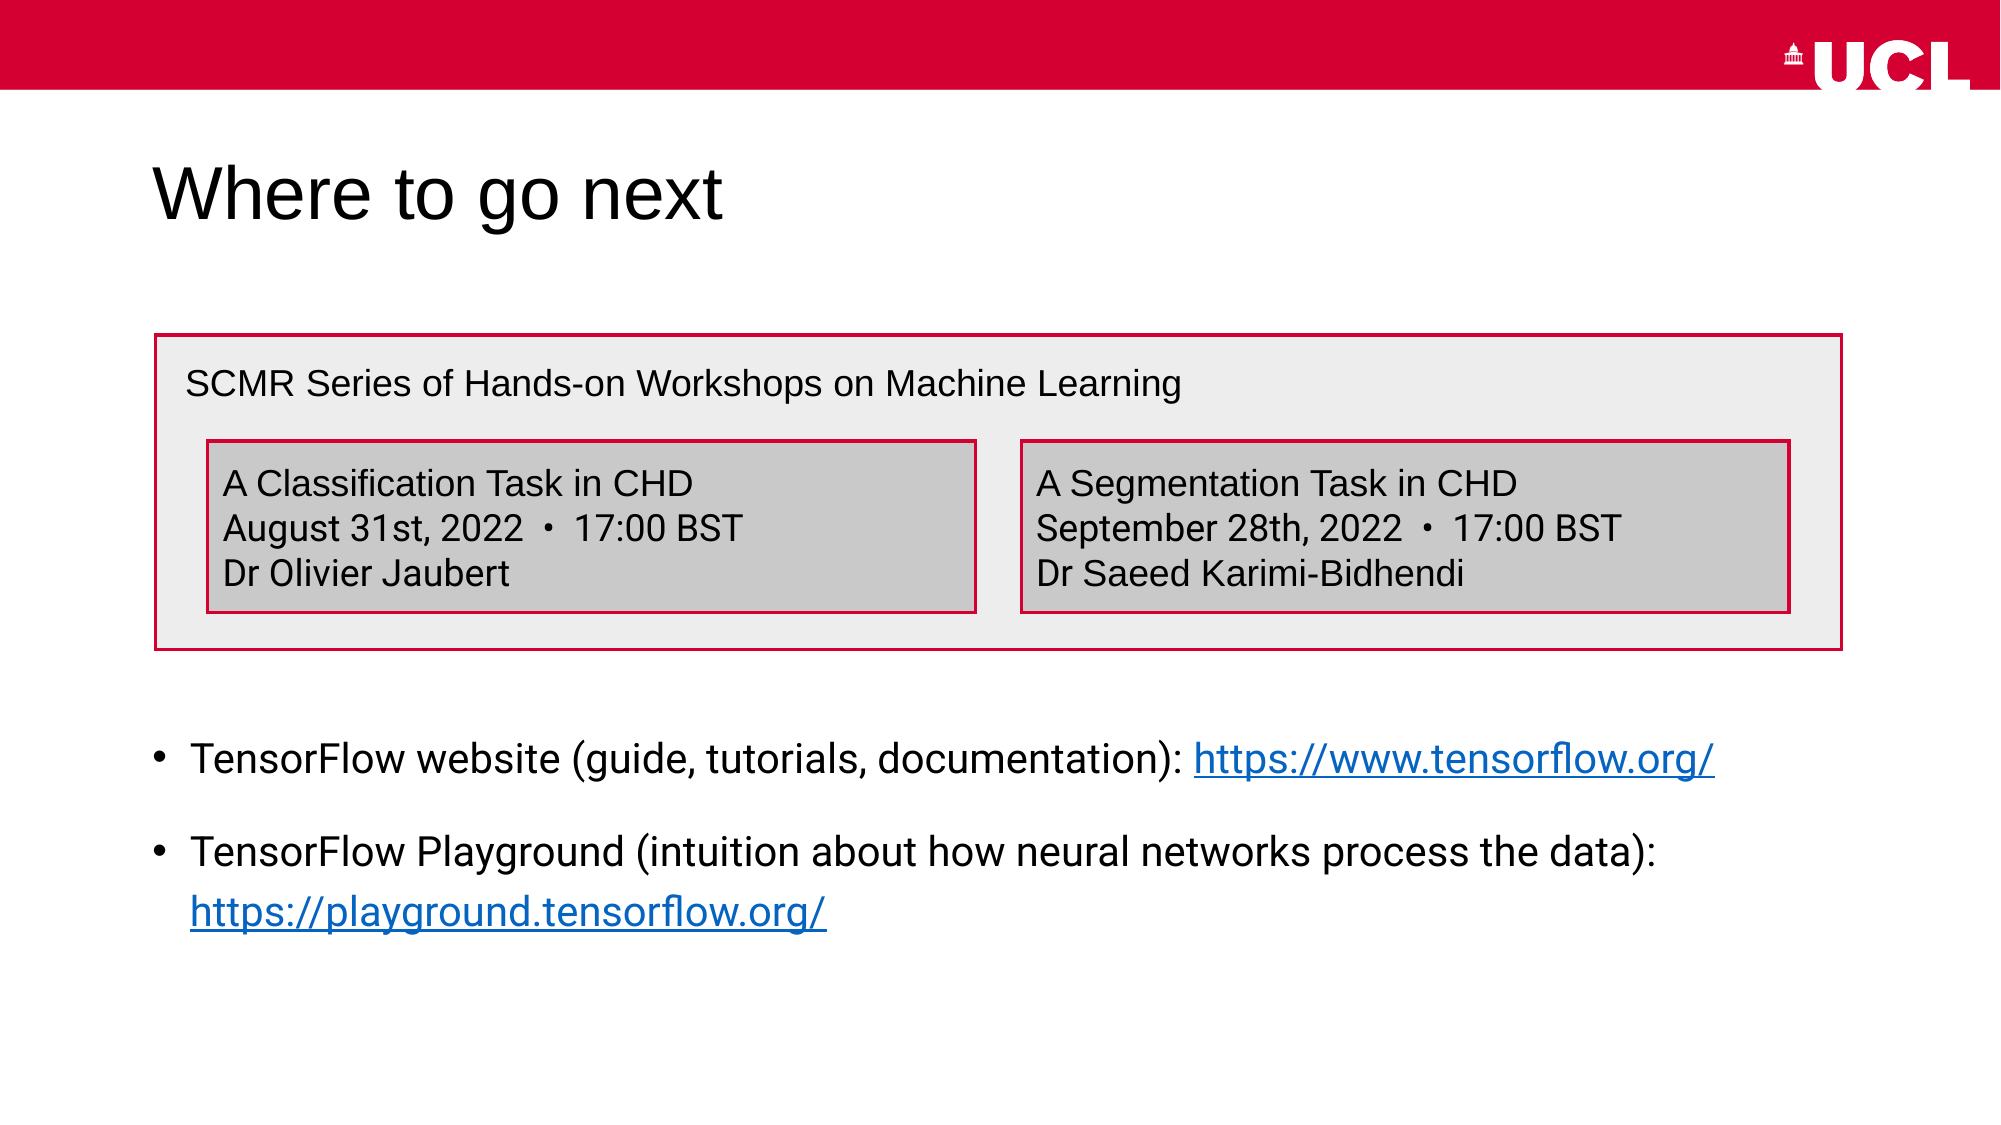

# Where to go next
SCMR Series of Hands-on Workshops on Machine Learning
A Classification Task in CHD
August 31st, 2022  •  17:00 BST
Dr Olivier Jaubert
A Segmentation Task in CHD
September 28th, 2022  •  17:00 BST
Dr Saeed Karimi-Bidhendi
TensorFlow website (guide, tutorials, documentation): https://www.tensorflow.org/
TensorFlow Playground (intuition about how neural networks process the data): https://playground.tensorflow.org/